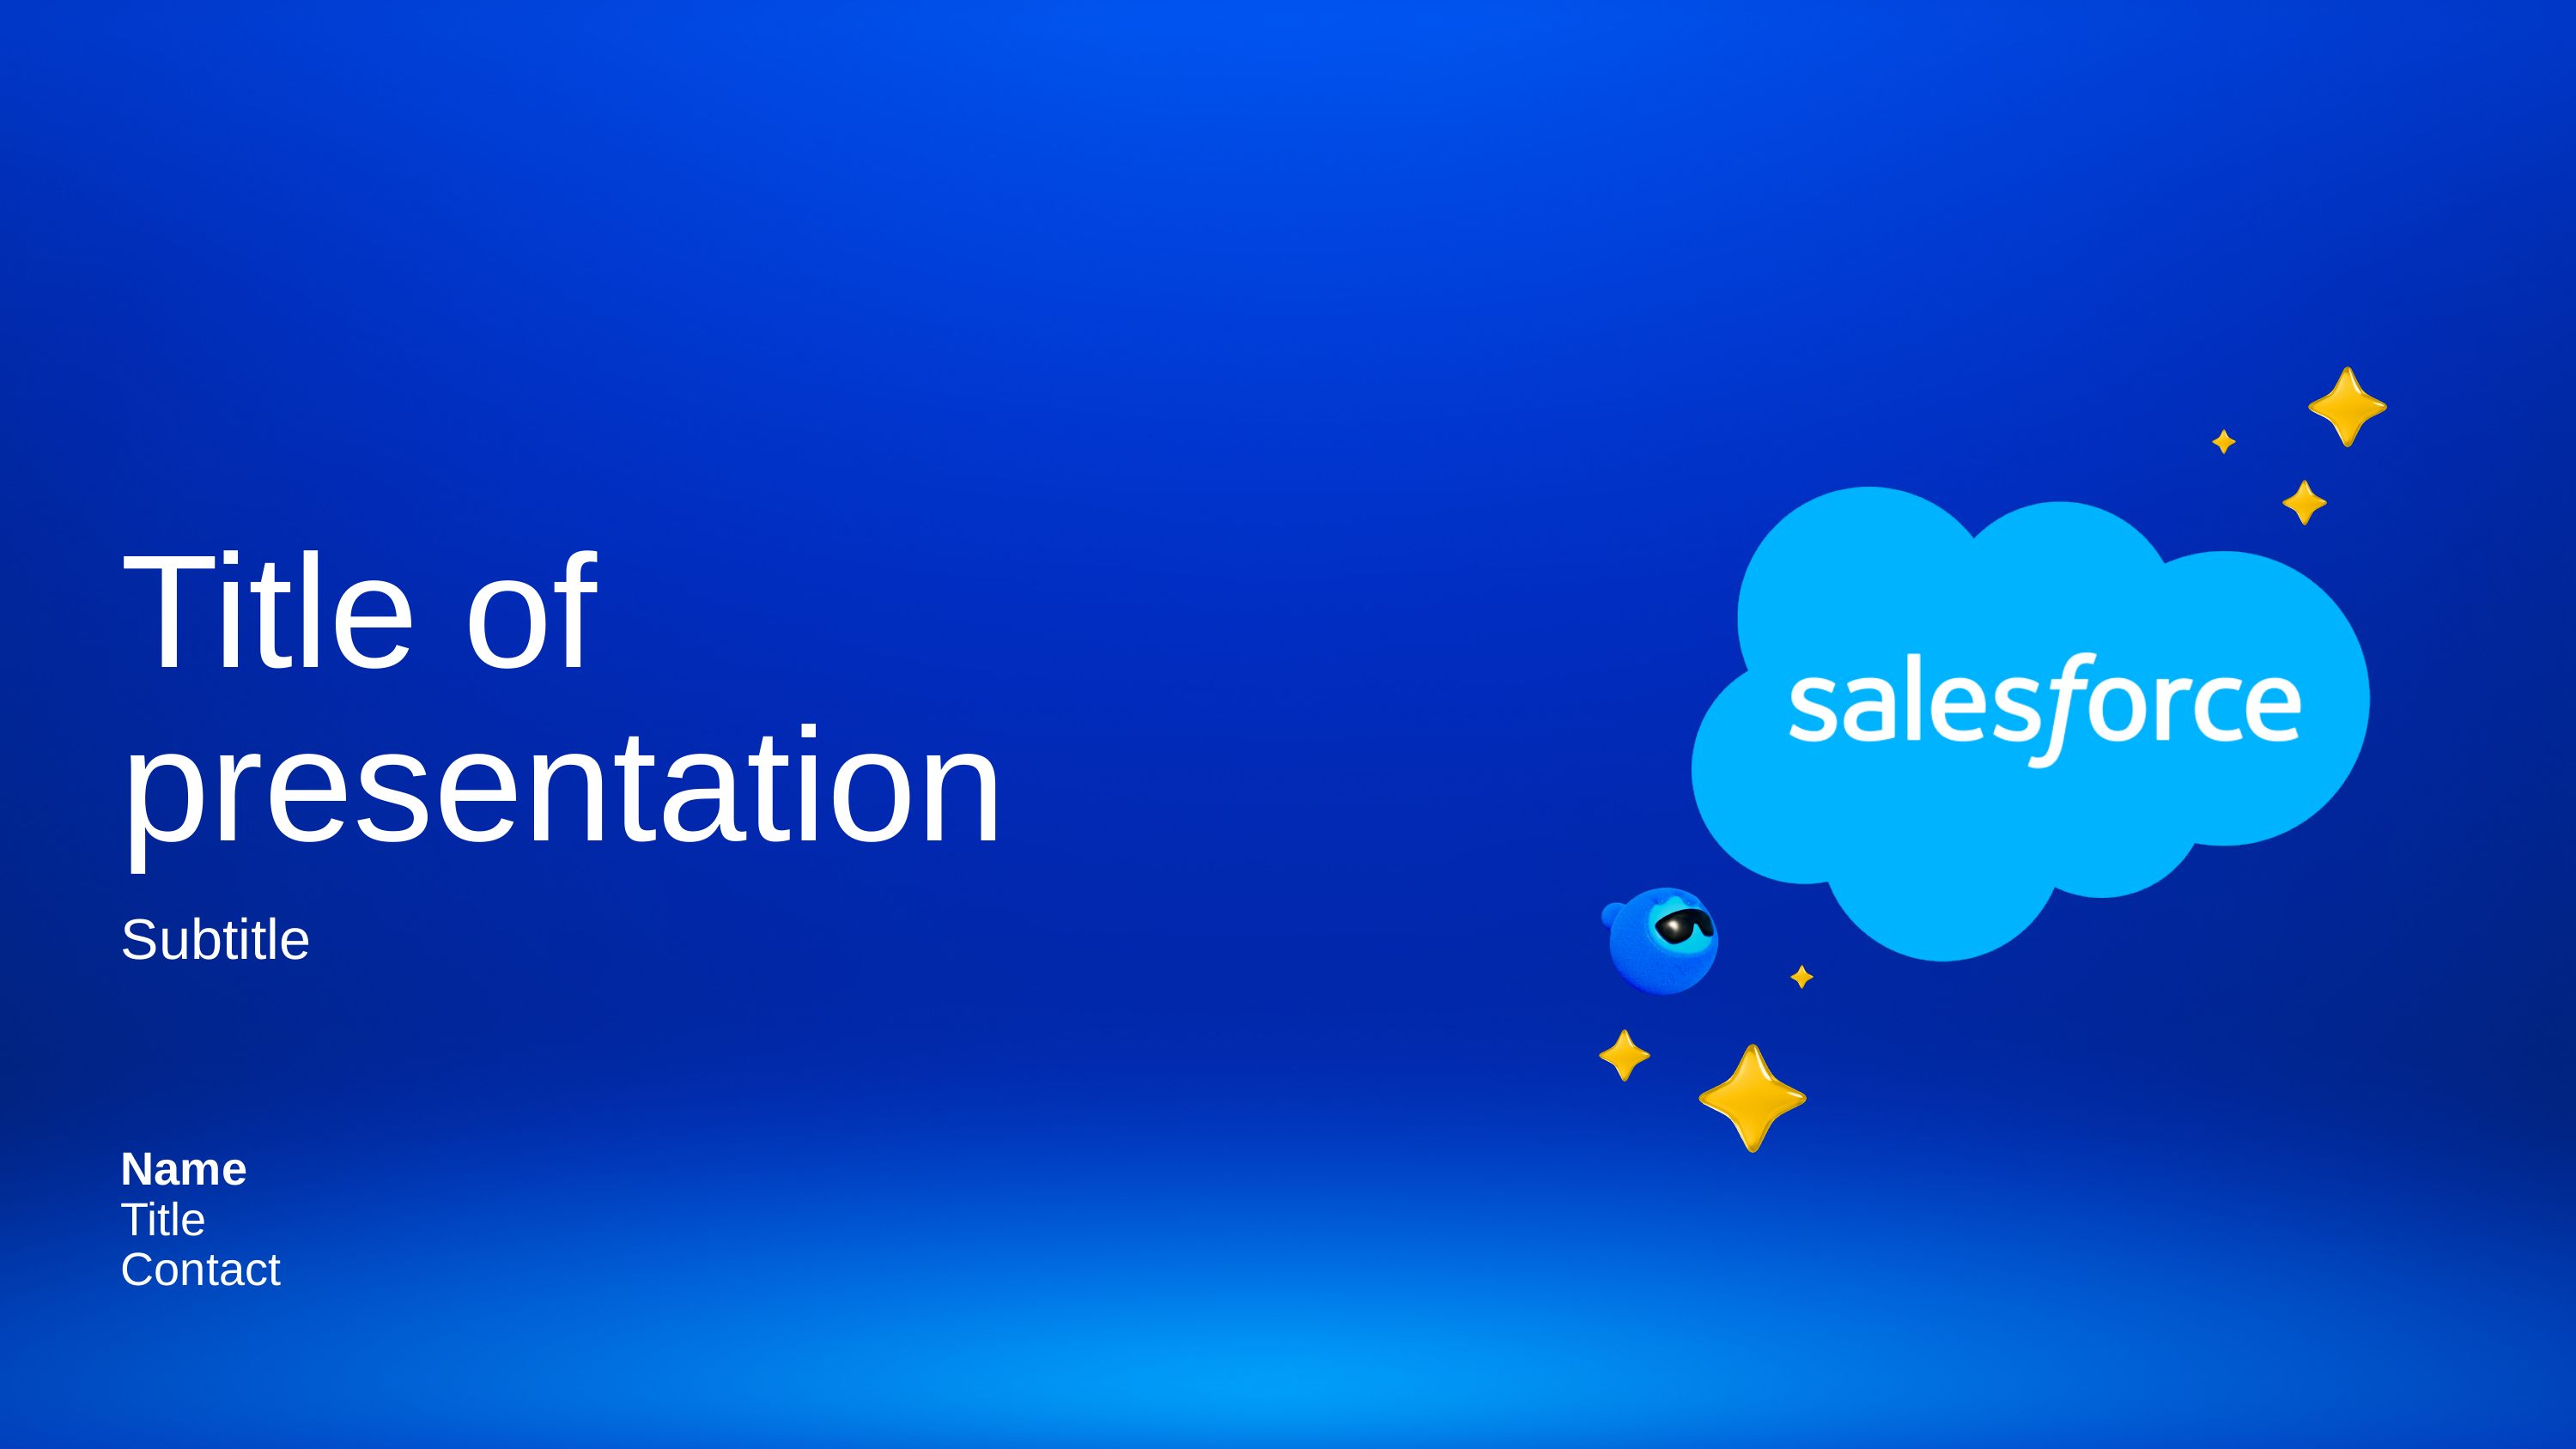

# Title of
presentation
Subtitle
Name
Title
Contact